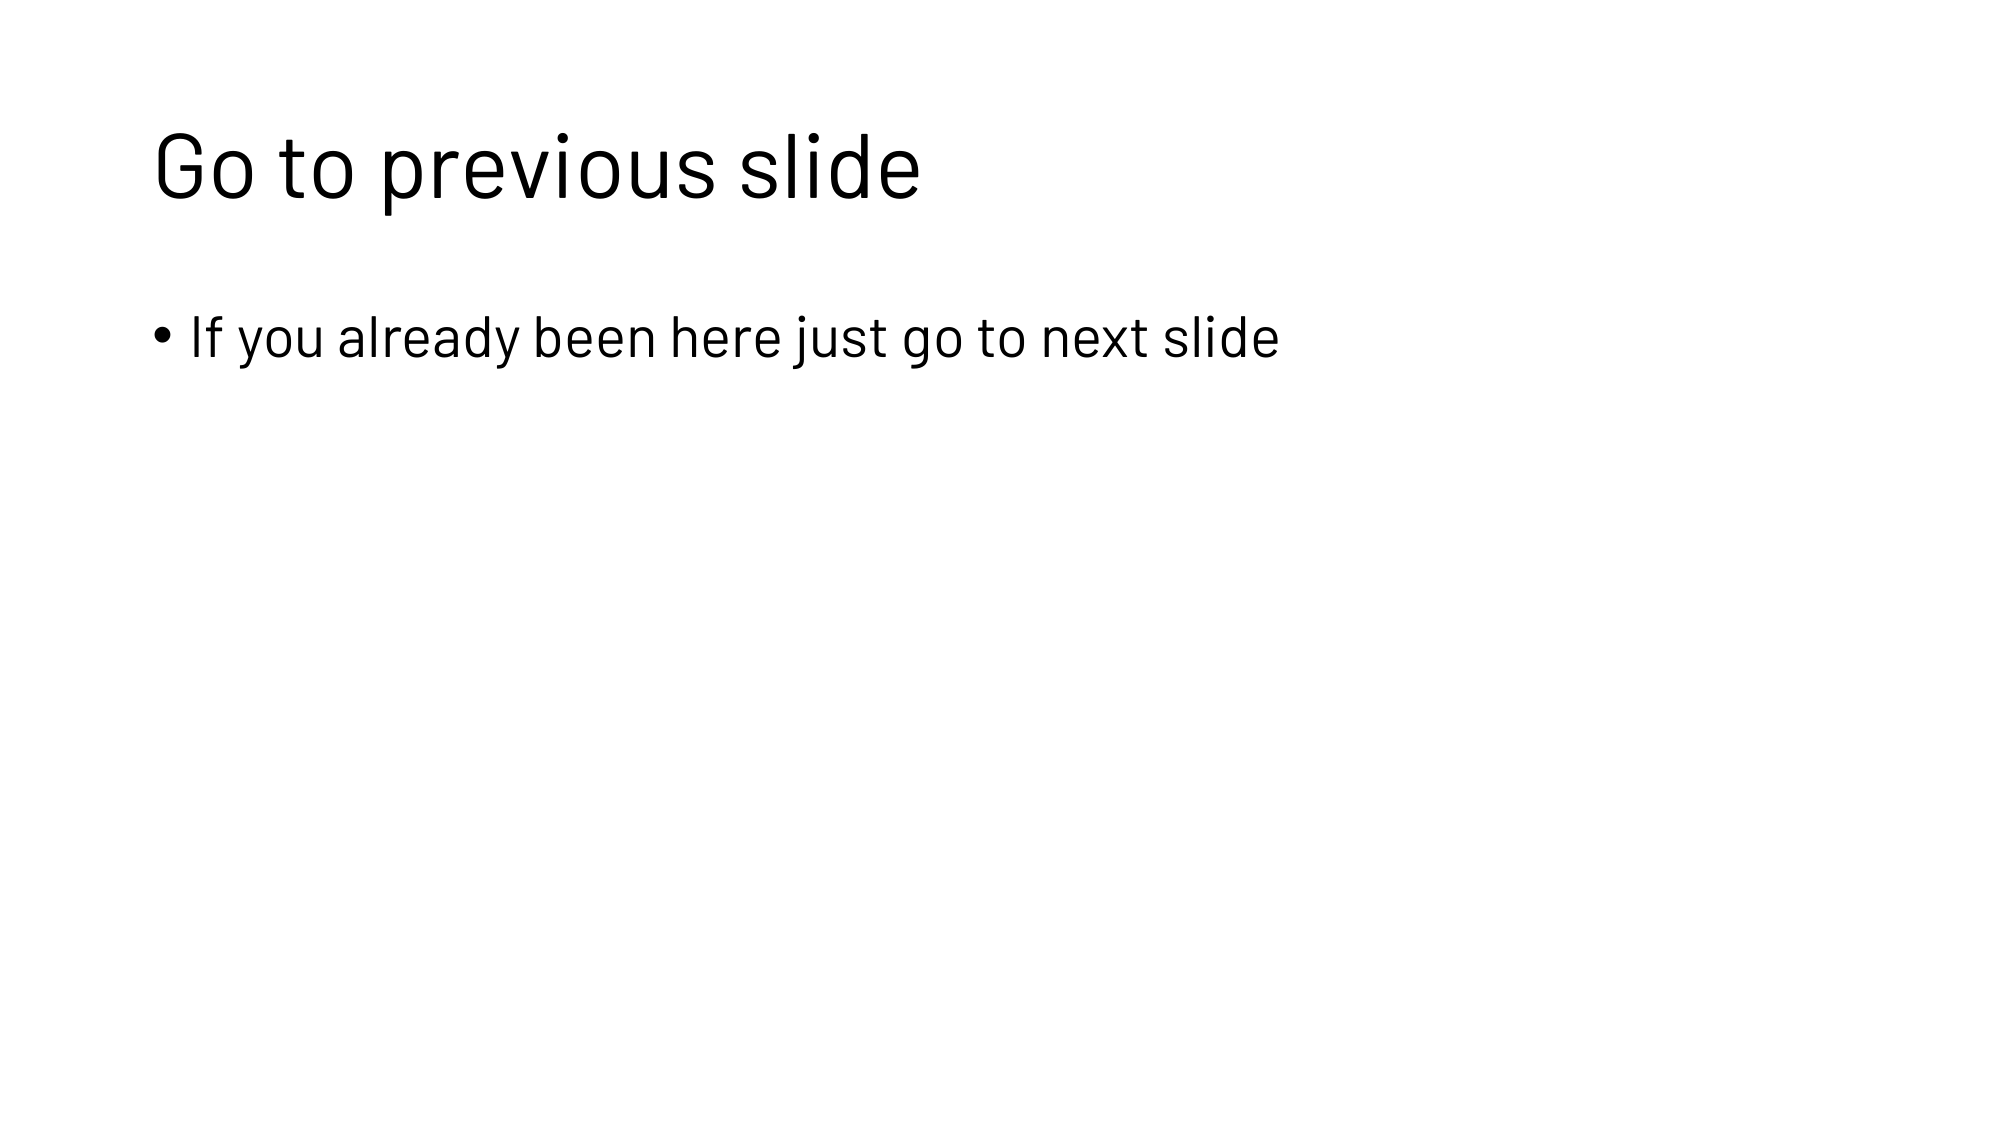

# Go to previous slide
If you already been here just go to next slide